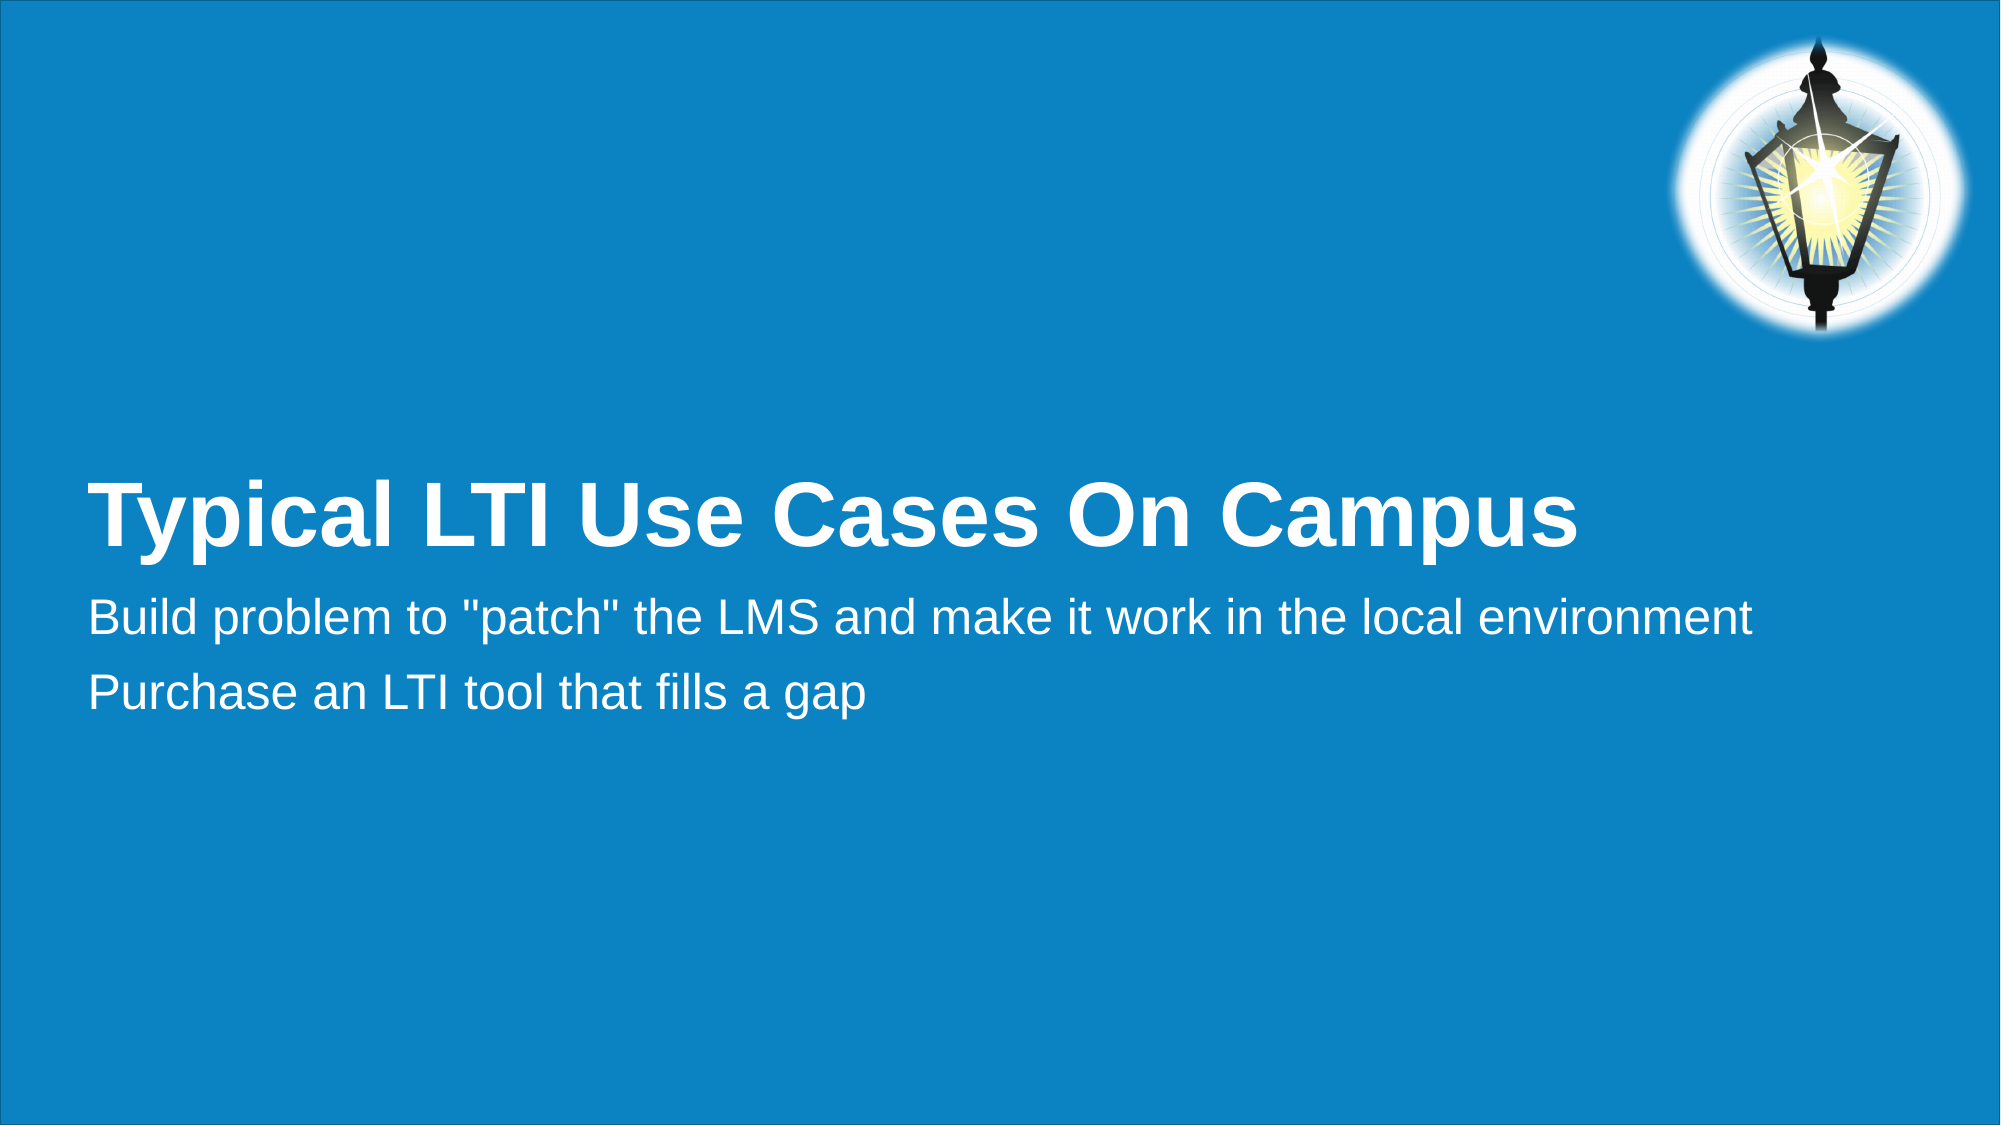

# Typical LTI Use Cases On Campus
Build problem to "patch" the LMS and make it work in the local environment
Purchase an LTI tool that fills a gap